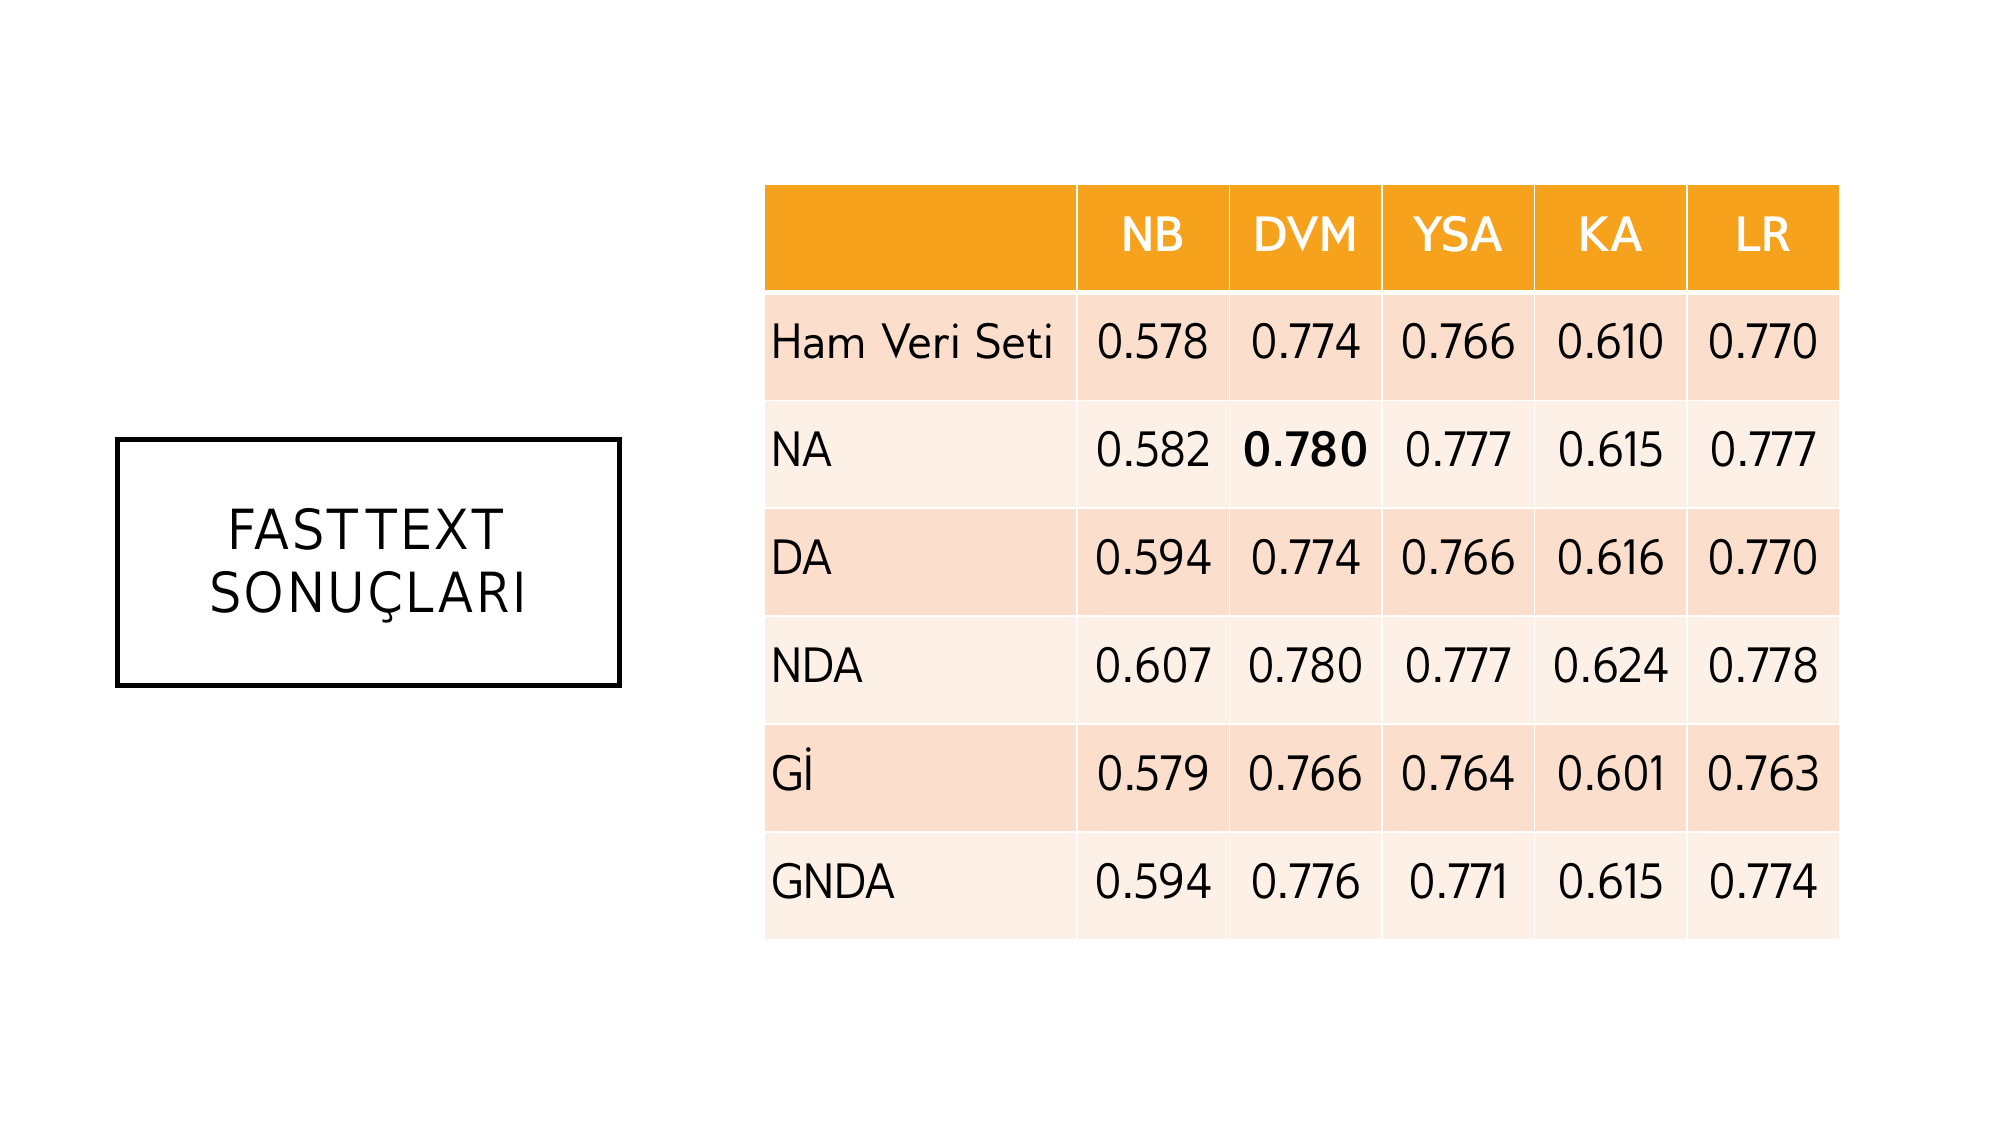

|  | NB | DVM | YSA | KA | LR |
| --- | --- | --- | --- | --- | --- |
| Ham Veri Seti | 0.578 | 0.774 | 0.766 | 0.610 | 0.770 |
| NA | 0.582 | 0.780 | 0.777 | 0.615 | 0.777 |
| DA | 0.594 | 0.774 | 0.766 | 0.616 | 0.770 |
| NDA | 0.607 | 0.780 | 0.777 | 0.624 | 0.778 |
| Gİ | 0.579 | 0.766 | 0.764 | 0.601 | 0.763 |
| GNDA | 0.594 | 0.776 | 0.771 | 0.615 | 0.774 |
# FastText Sonuçları